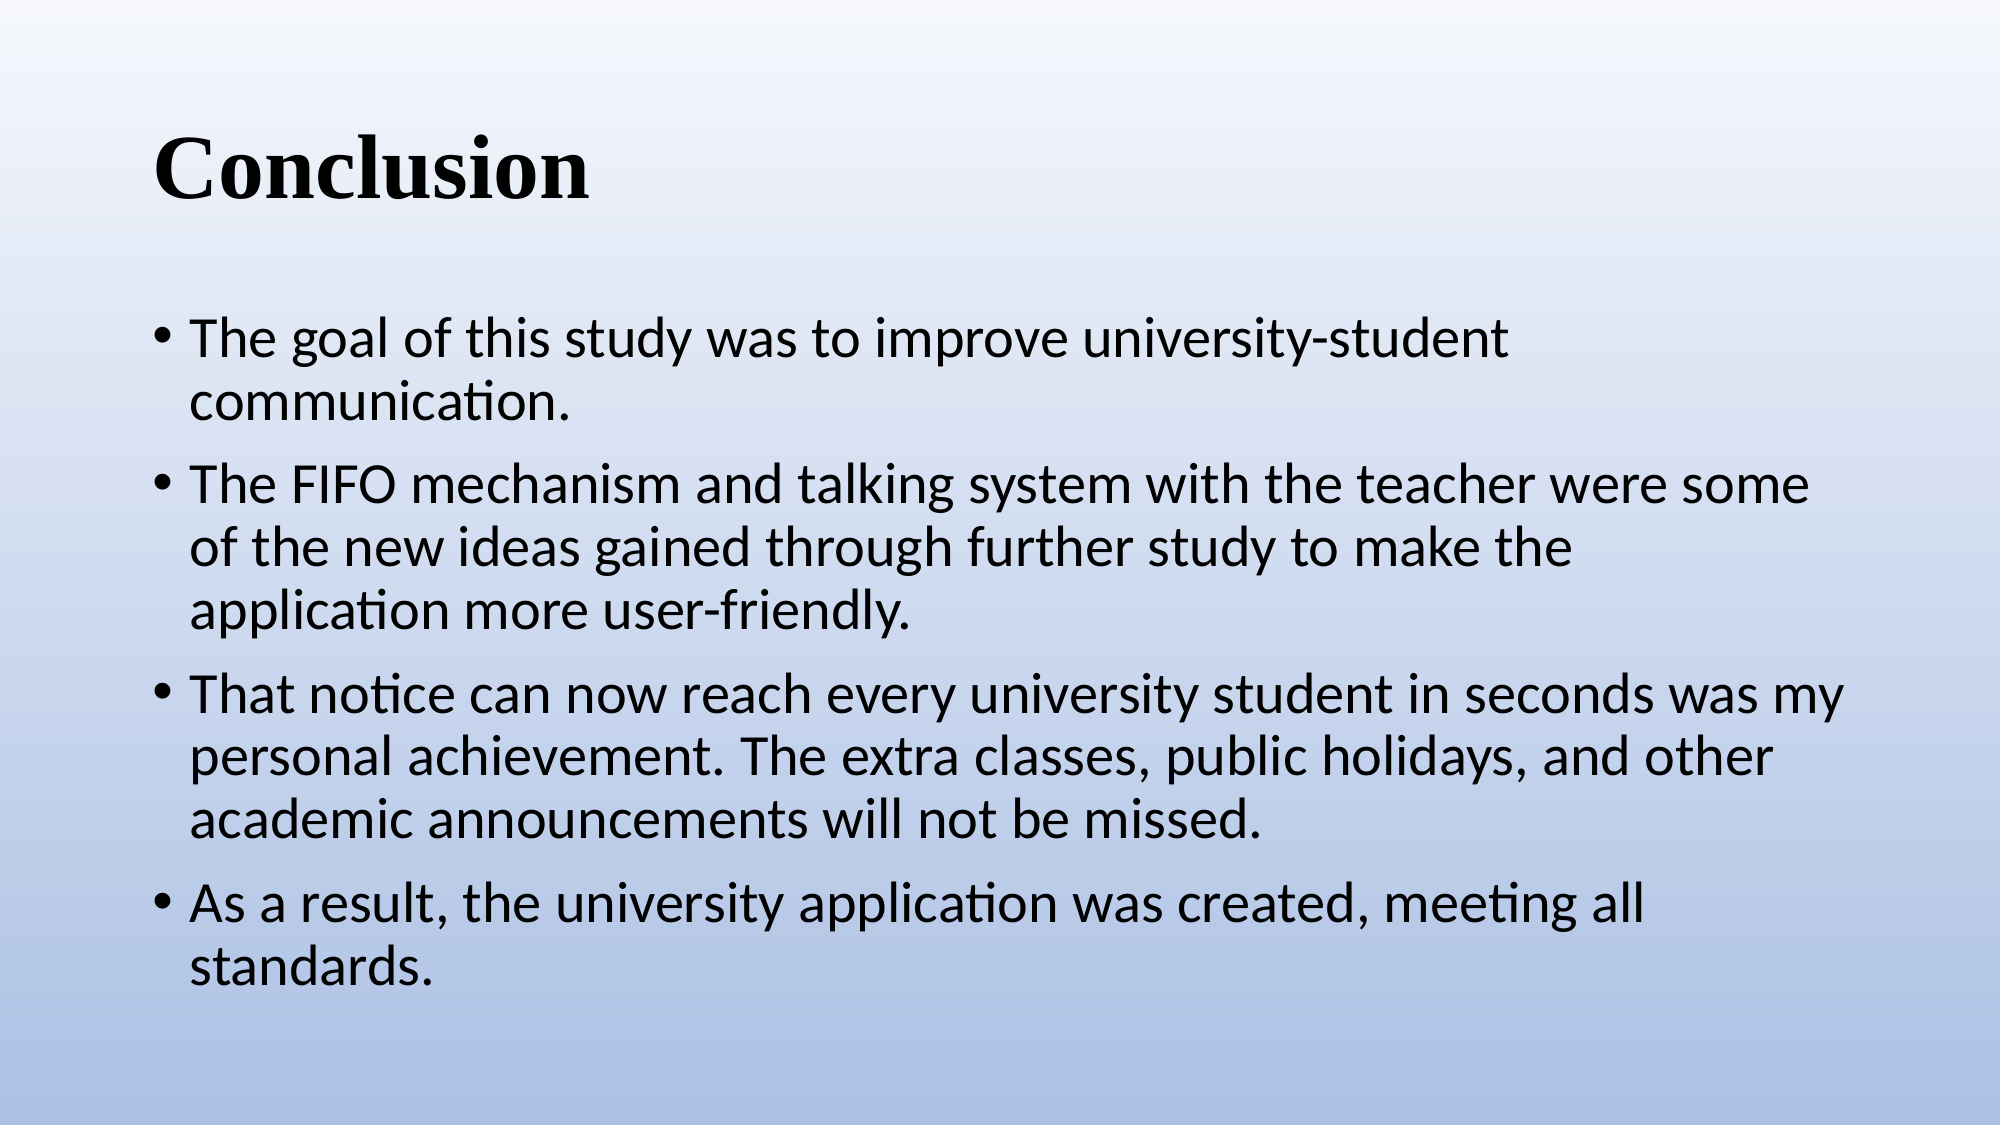

# Conclusion
The goal of this study was to improve university-student communication.
The FIFO mechanism and talking system with the teacher were some of the new ideas gained through further study to make the application more user-friendly.
That notice can now reach every university student in seconds was my personal achievement. The extra classes, public holidays, and other academic announcements will not be missed.
As a result, the university application was created, meeting all standards.